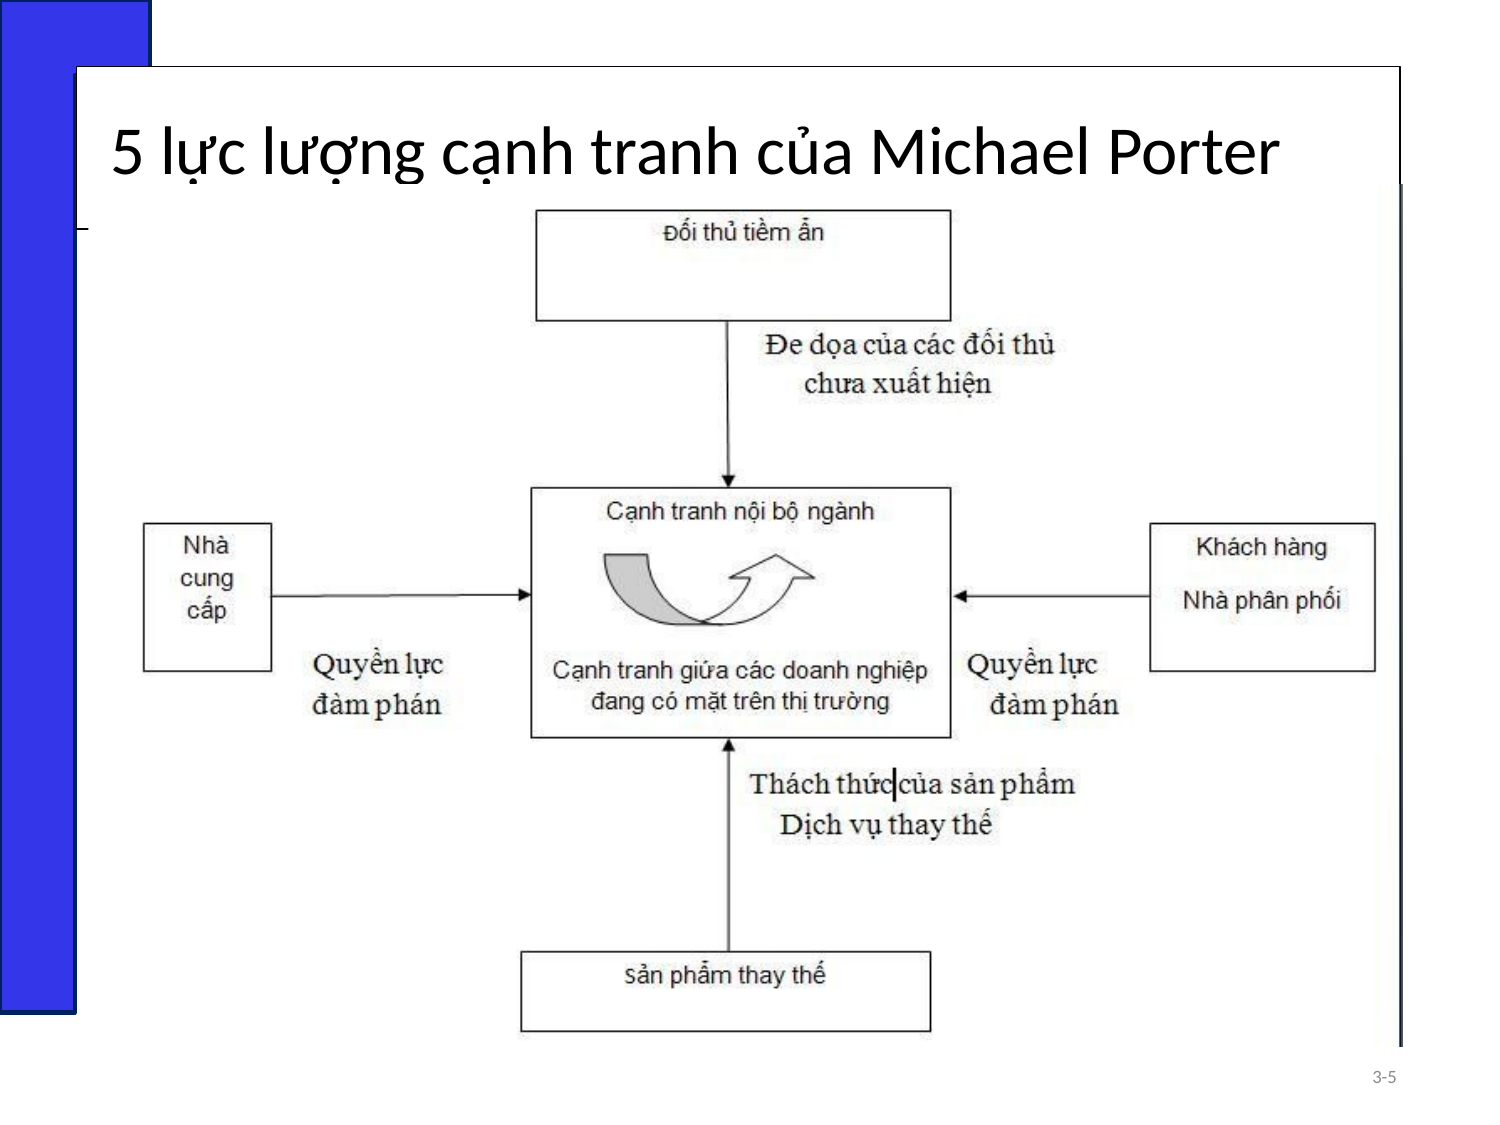

# 5 lực lượng cạnh tranh của Michael Porter

3-5